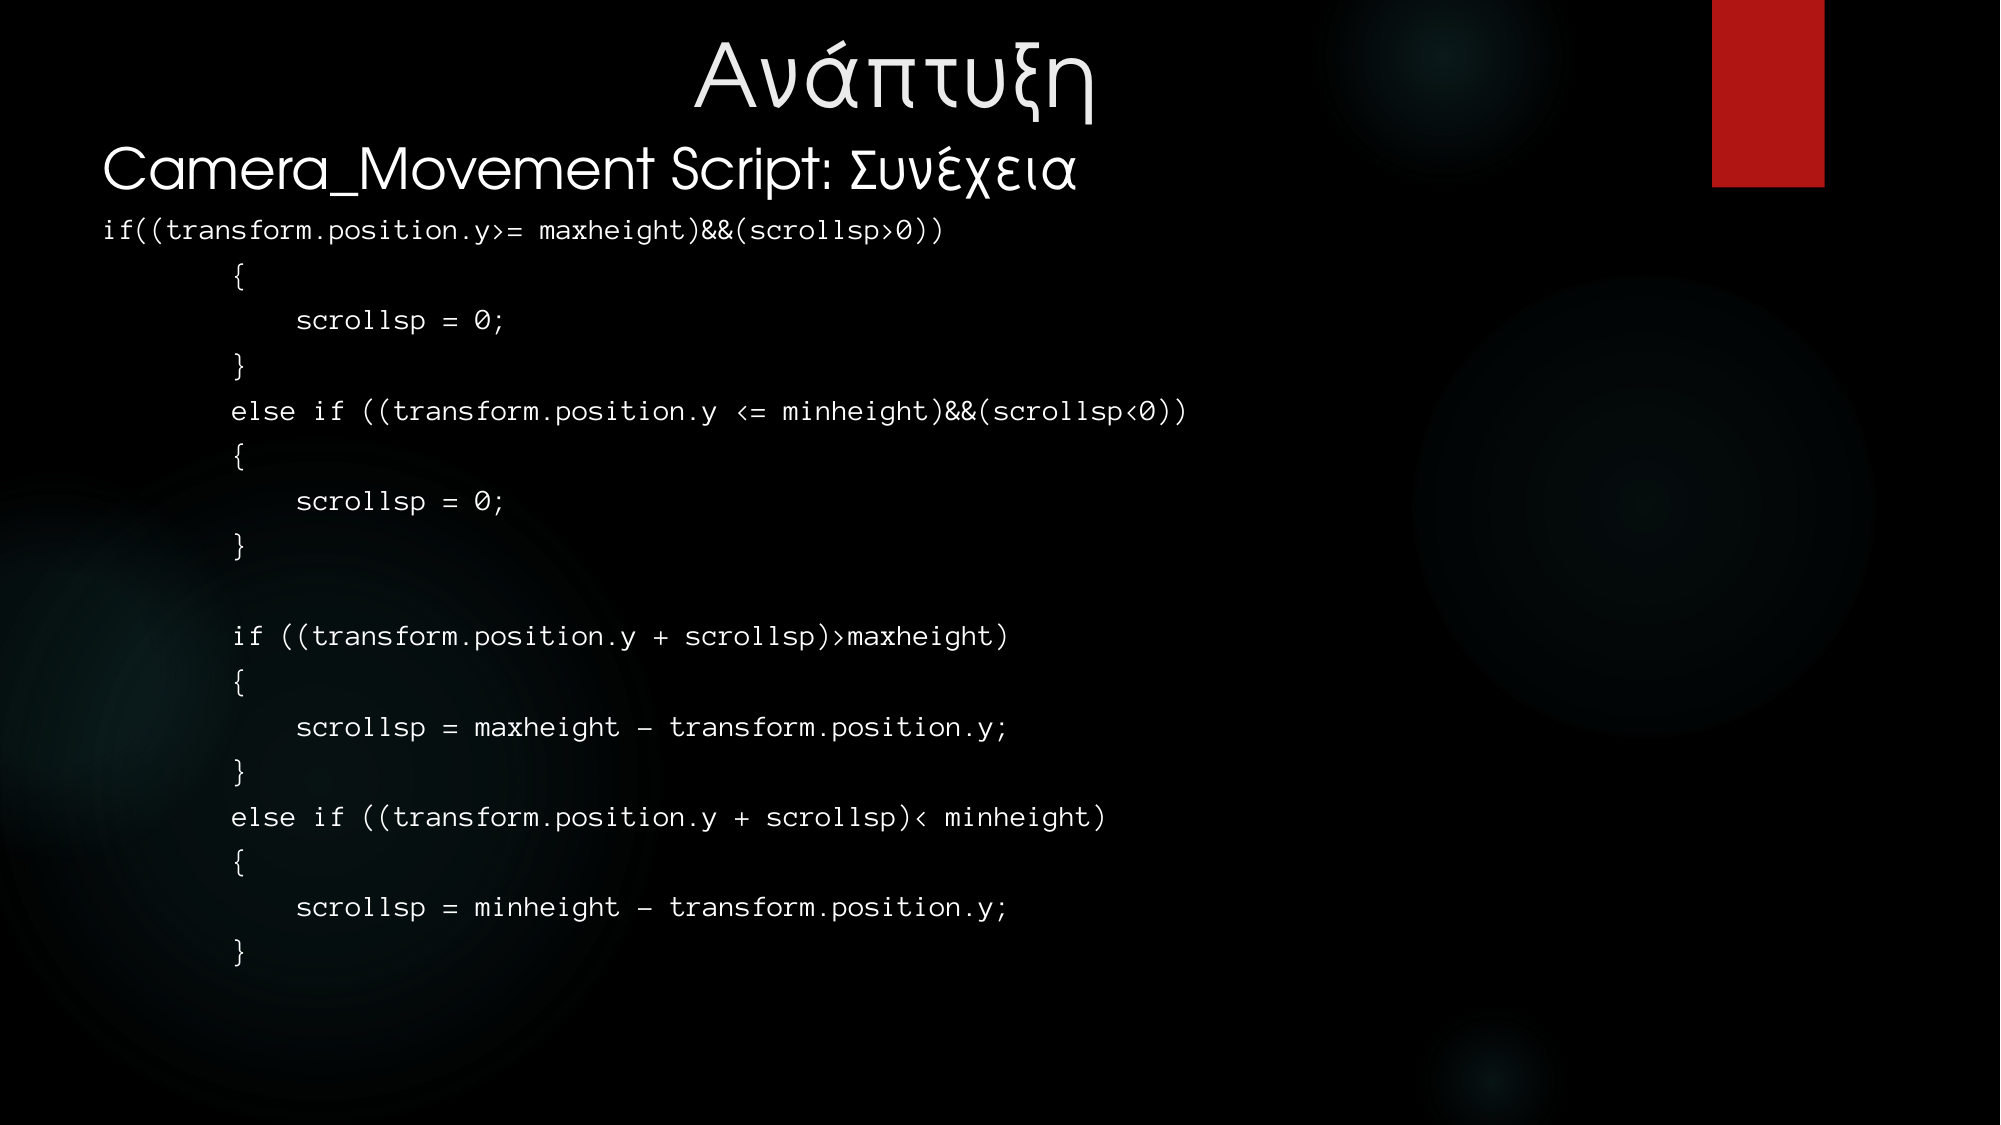

# Ανάπτυξη
Camera_Movement Script: Συνέχεια
if((transform.position.y>= maxheight)&&(scrollsp>0))
        {
            scrollsp = 0;
        }
        else if ((transform.position.y <= minheight)&&(scrollsp<0))
        {
            scrollsp = 0;
        }

        if ((transform.position.y + scrollsp)>maxheight)
        {
            scrollsp = maxheight - transform.position.y;
        }
        else if ((transform.position.y + scrollsp)< minheight)
        {
            scrollsp = minheight - transform.position.y;
        }